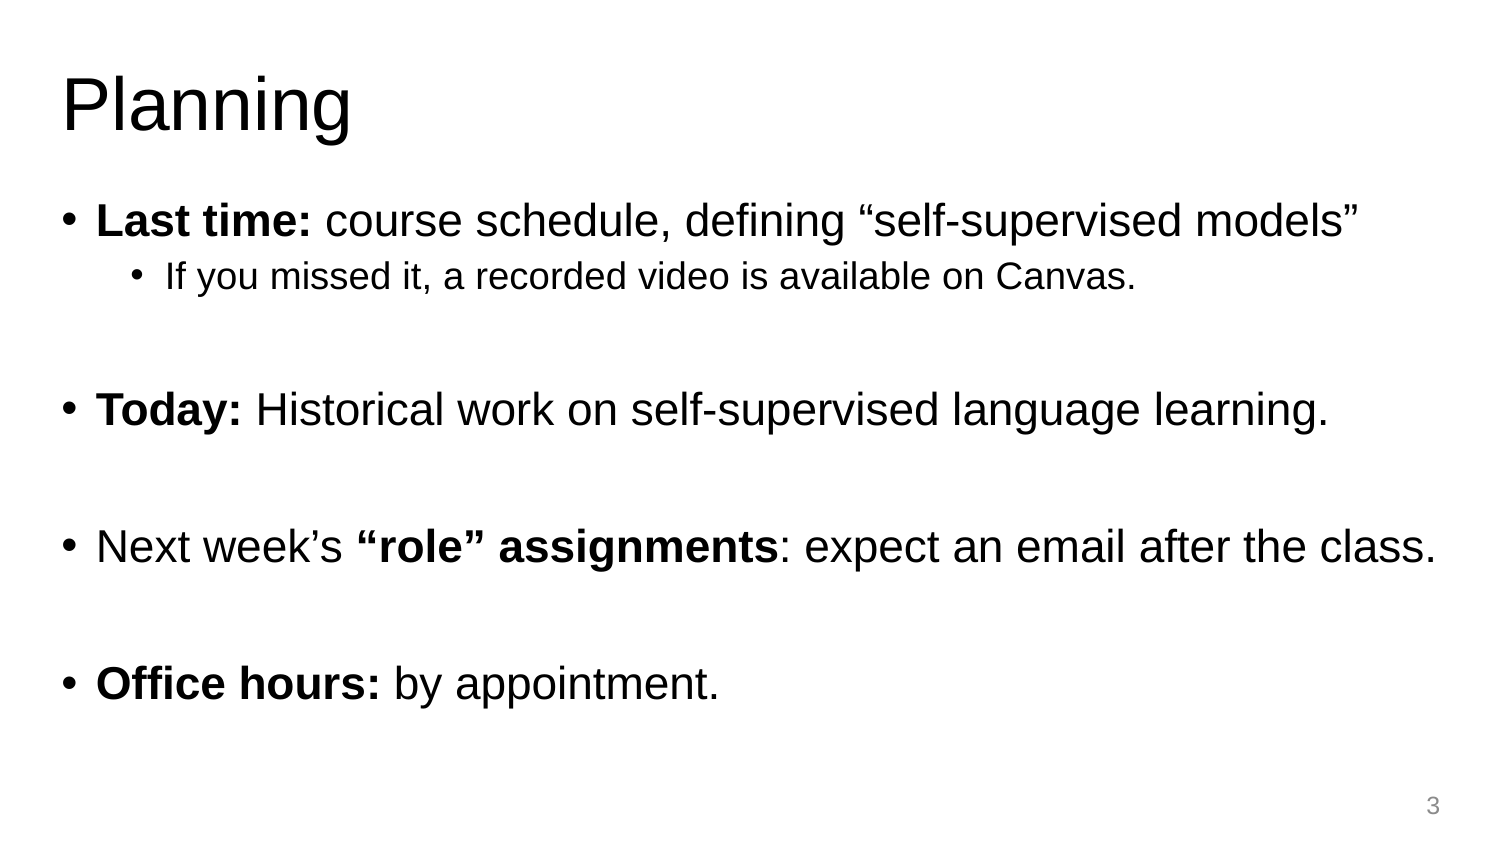

# Planning
Last time: course schedule, defining “self-supervised models”
If you missed it, a recorded video is available on Canvas.

Today: Historical work on self-supervised language learning.

Next week’s “role” assignments: expect an email after the class.

Office hours: by appointment.
3